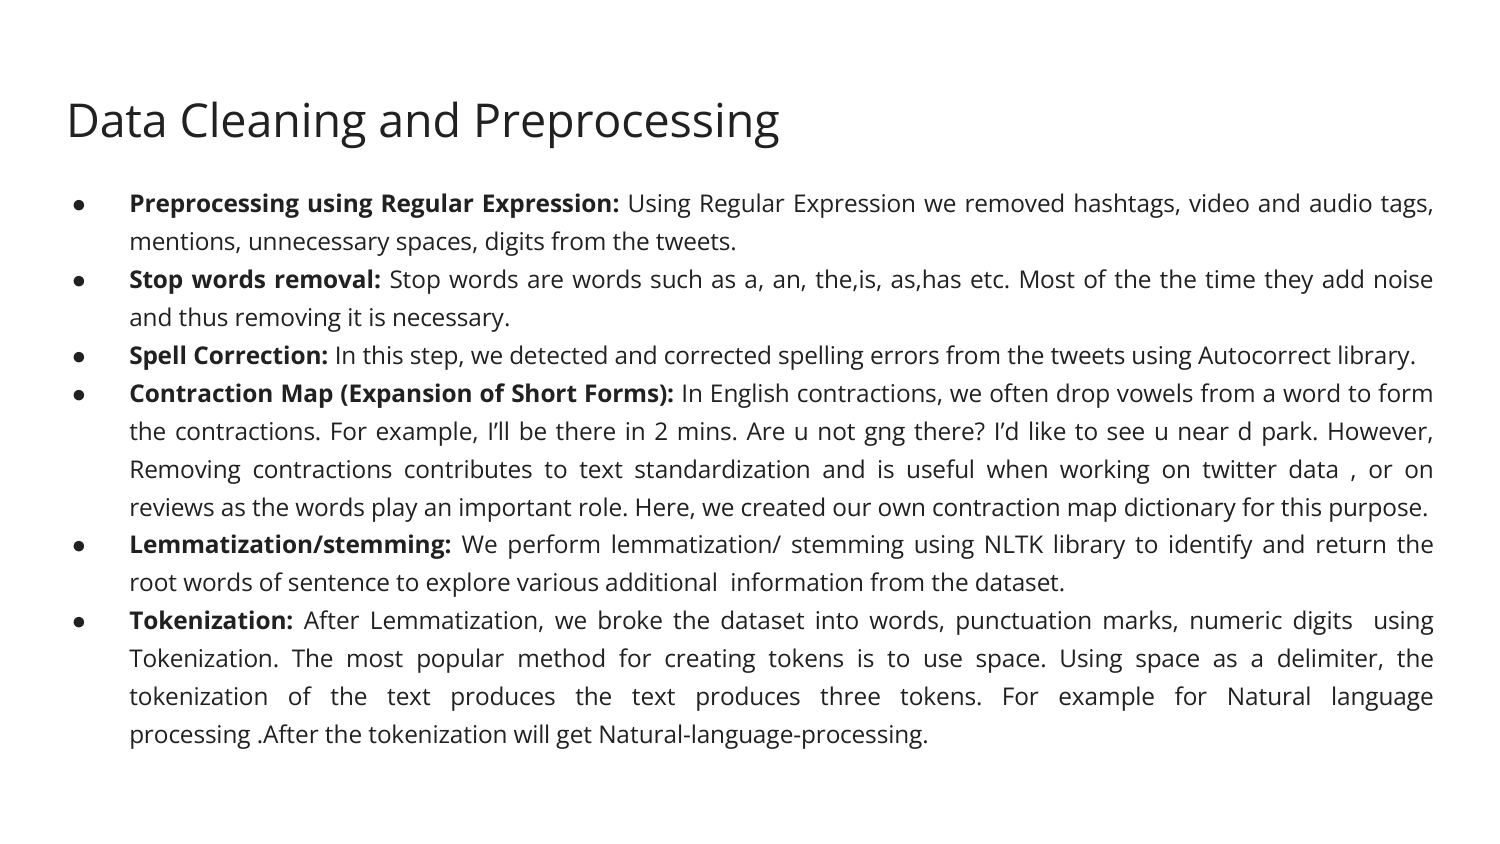

# Data Cleaning and Preprocessing
Preprocessing using Regular Expression: Using Regular Expression we removed hashtags, video and audio tags, mentions, unnecessary spaces, digits from the tweets.
Stop words removal: Stop words are words such as a, an, the,is, as,has etc. Most of the the time they add noise and thus removing it is necessary.
Spell Correction: In this step, we detected and corrected spelling errors from the tweets using Autocorrect library.
Contraction Map (Expansion of Short Forms): In English contractions, we often drop vowels from a word to form the contractions. For example, I’ll be there in 2 mins. Are u not gng there? I’d like to see u near d park. However, Removing contractions contributes to text standardization and is useful when working on twitter data , or on reviews as the words play an important role. Here, we created our own contraction map dictionary for this purpose.
Lemmatization/stemming: We perform lemmatization/ stemming using NLTK library to identify and return the root words of sentence to explore various additional  information from the dataset.
Tokenization: After Lemmatization, we broke the dataset into words, punctuation marks, numeric digits  using Tokenization. The most popular method for creating tokens is to use space. Using space as a delimiter, the tokenization of the text produces the text produces three tokens. For example for Natural language processing .After the tokenization will get Natural-language-processing.